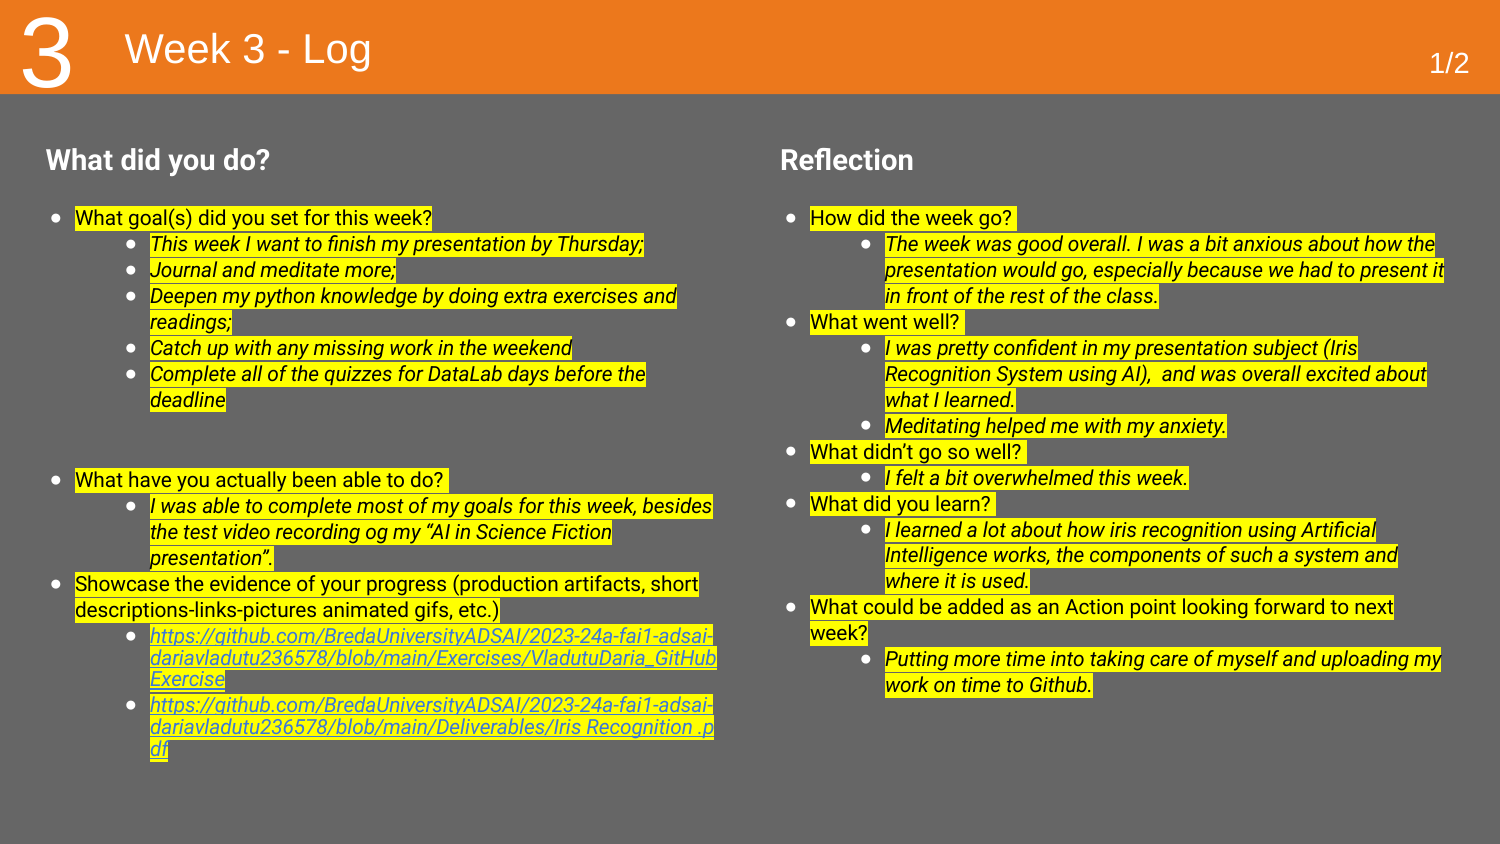

3
# Week 3 - Log
1/2

What did you do?
Reflection
What goal(s) did you set for this week?
This week I want to finish my presentation by Thursday;
Journal and meditate more;
Deepen my python knowledge by doing extra exercises and readings;
Catch up with any missing work in the weekend
Complete all of the quizzes for DataLab days before the deadline

What have you actually been able to do?
I was able to complete most of my goals for this week, besides the test video recording og my “AI in Science Fiction presentation”.
Showcase the evidence of your progress (production artifacts, short descriptions-links-pictures animated gifs, etc.)
https://github.com/BredaUniversityADSAI/2023-24a-fai1-adsai-dariavladutu236578/blob/main/Exercises/VladutuDaria_GitHubExercise
https://github.com/BredaUniversityADSAI/2023-24a-fai1-adsai-dariavladutu236578/blob/main/Deliverables/Iris Recognition .pdf
How did the week go?
The week was good overall. I was a bit anxious about how the presentation would go, especially because we had to present it in front of the rest of the class.
What went well?
I was pretty confident in my presentation subject (Iris Recognition System using AI),  and was overall excited about what I learned.
Meditating helped me with my anxiety.
What didn’t go so well?
I felt a bit overwhelmed this week.
What did you learn?
I learned a lot about how iris recognition using Artificial Intelligence works, the components of such a system and where it is used.
What could be added as an Action point looking forward to next week?
Putting more time into taking care of myself and uploading my work on time to Github.